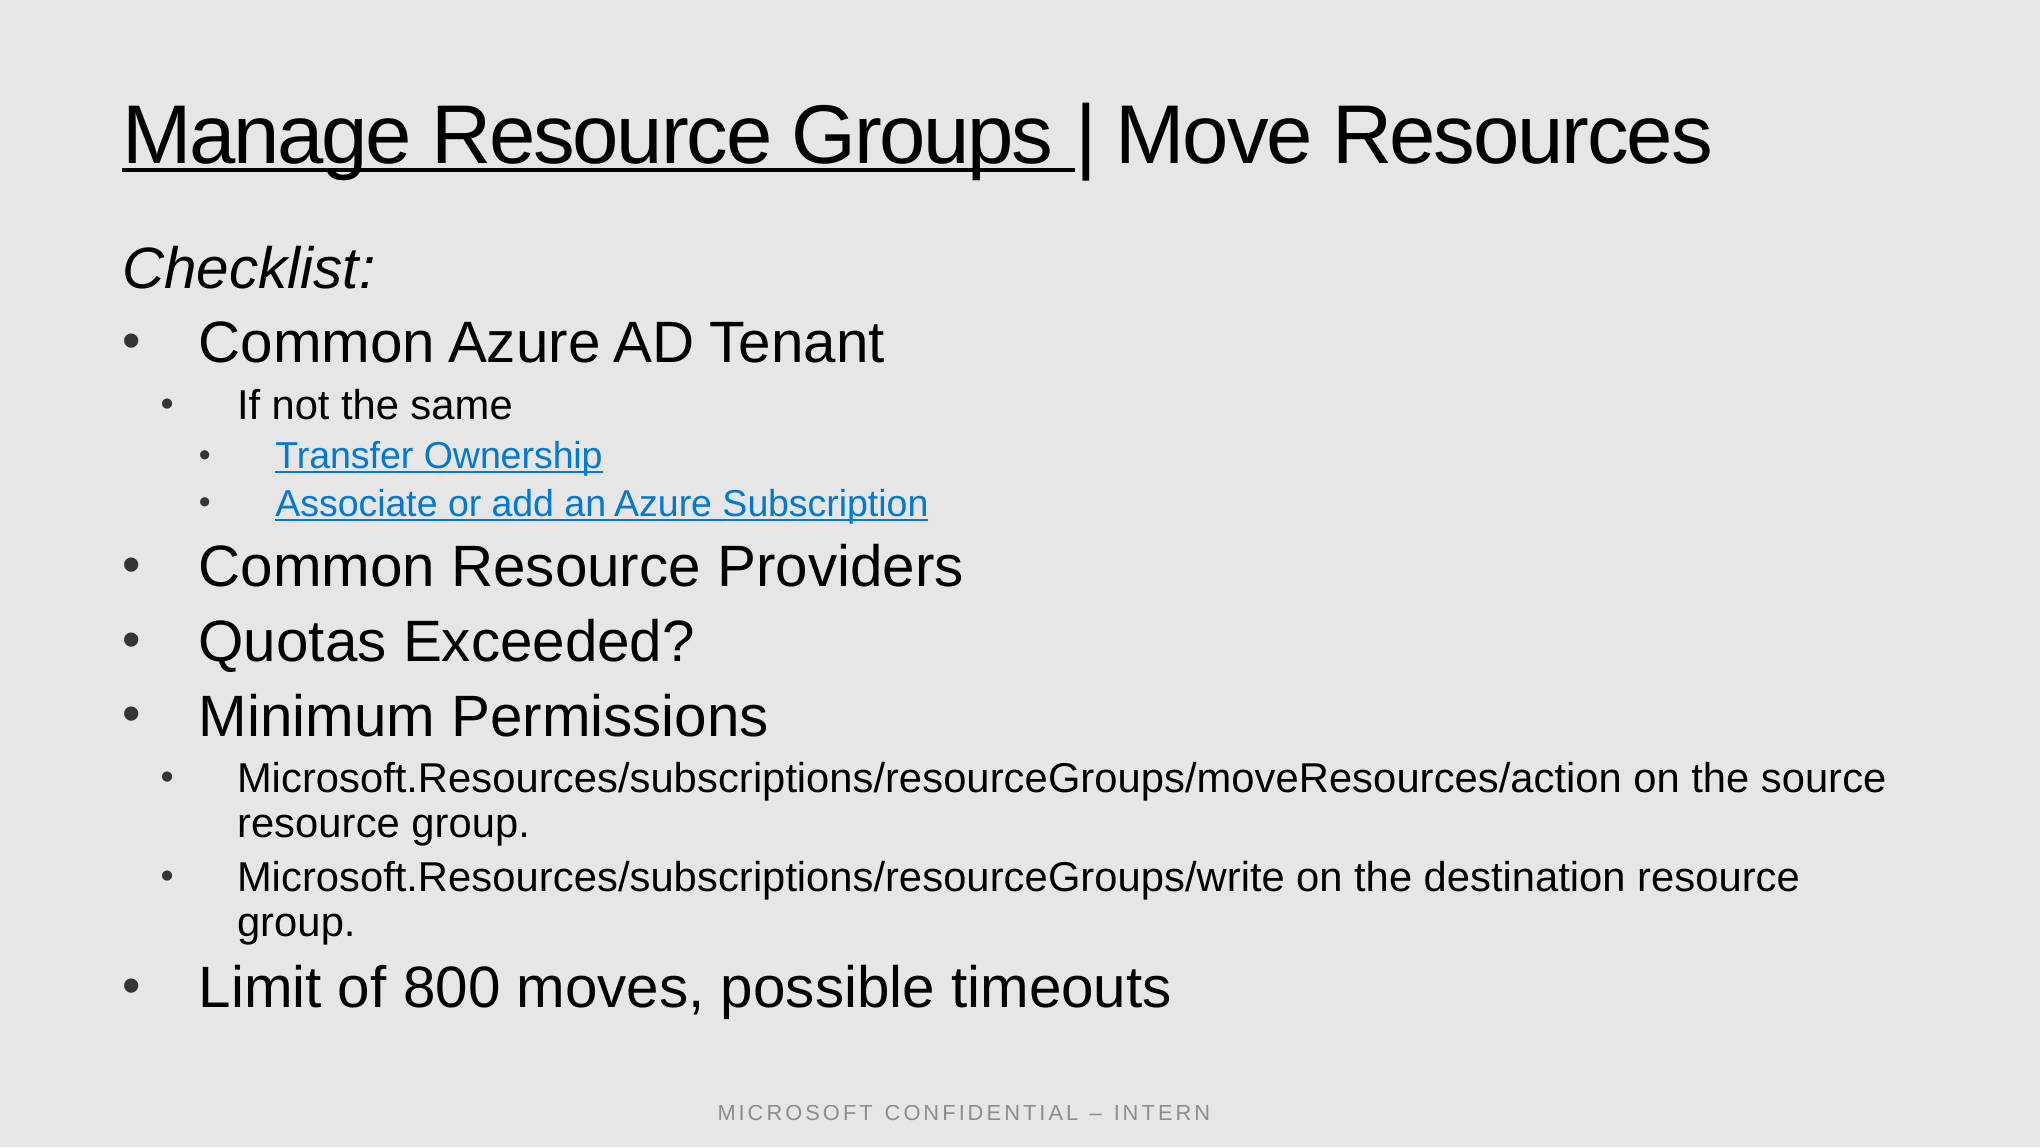

# Manage Resource Groups | Move Resources
Checklist:
Common Azure AD Tenant
If not the same
Transfer Ownership
Associate or add an Azure Subscription
Common Resource Providers
Quotas Exceeded?
Minimum Permissions
Microsoft.Resources/subscriptions/resourceGroups/moveResources/action on the source resource group.
Microsoft.Resources/subscriptions/resourceGroups/write on the destination resource group.
Limit of 800 moves, possible timeouts